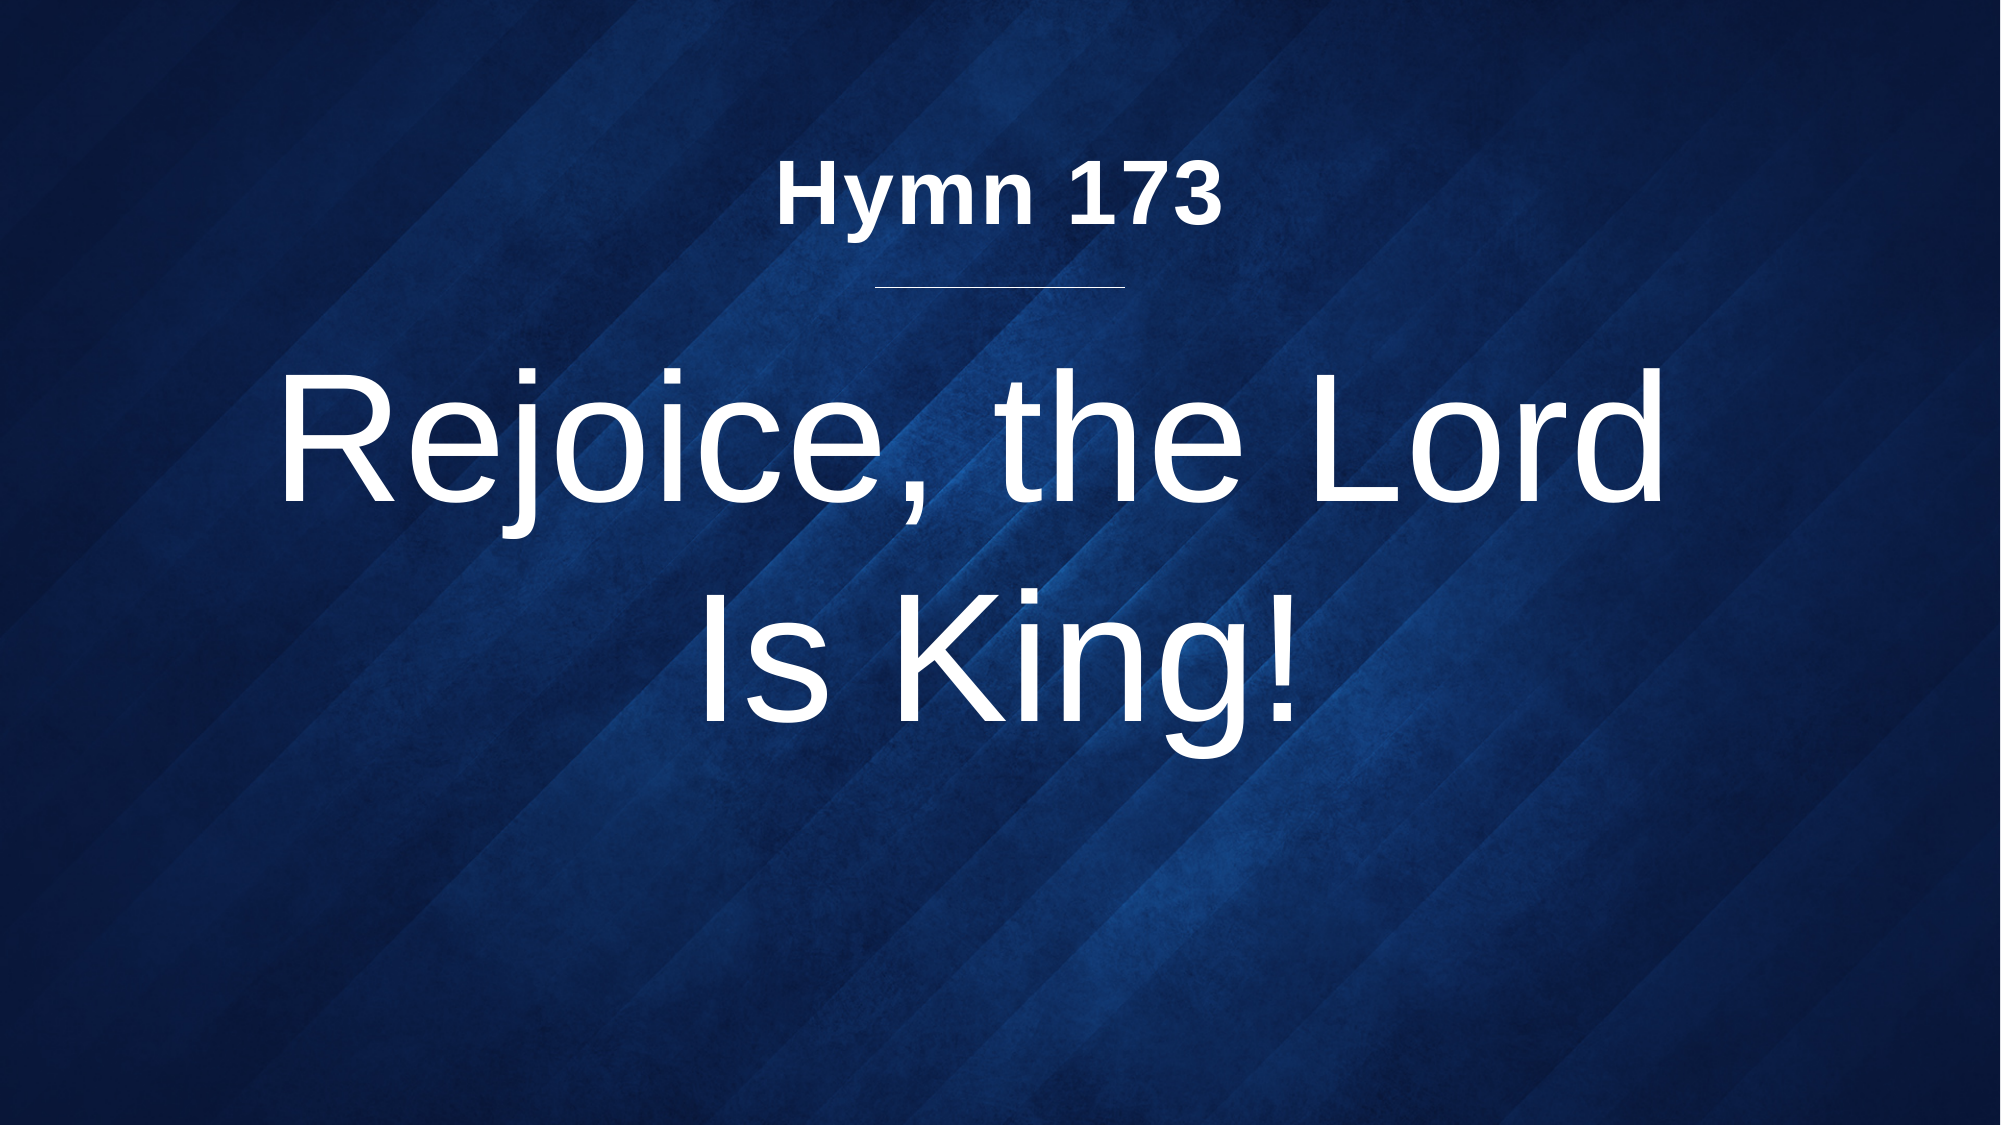

Hymn 173
# Rejoice, the Lord Is King!